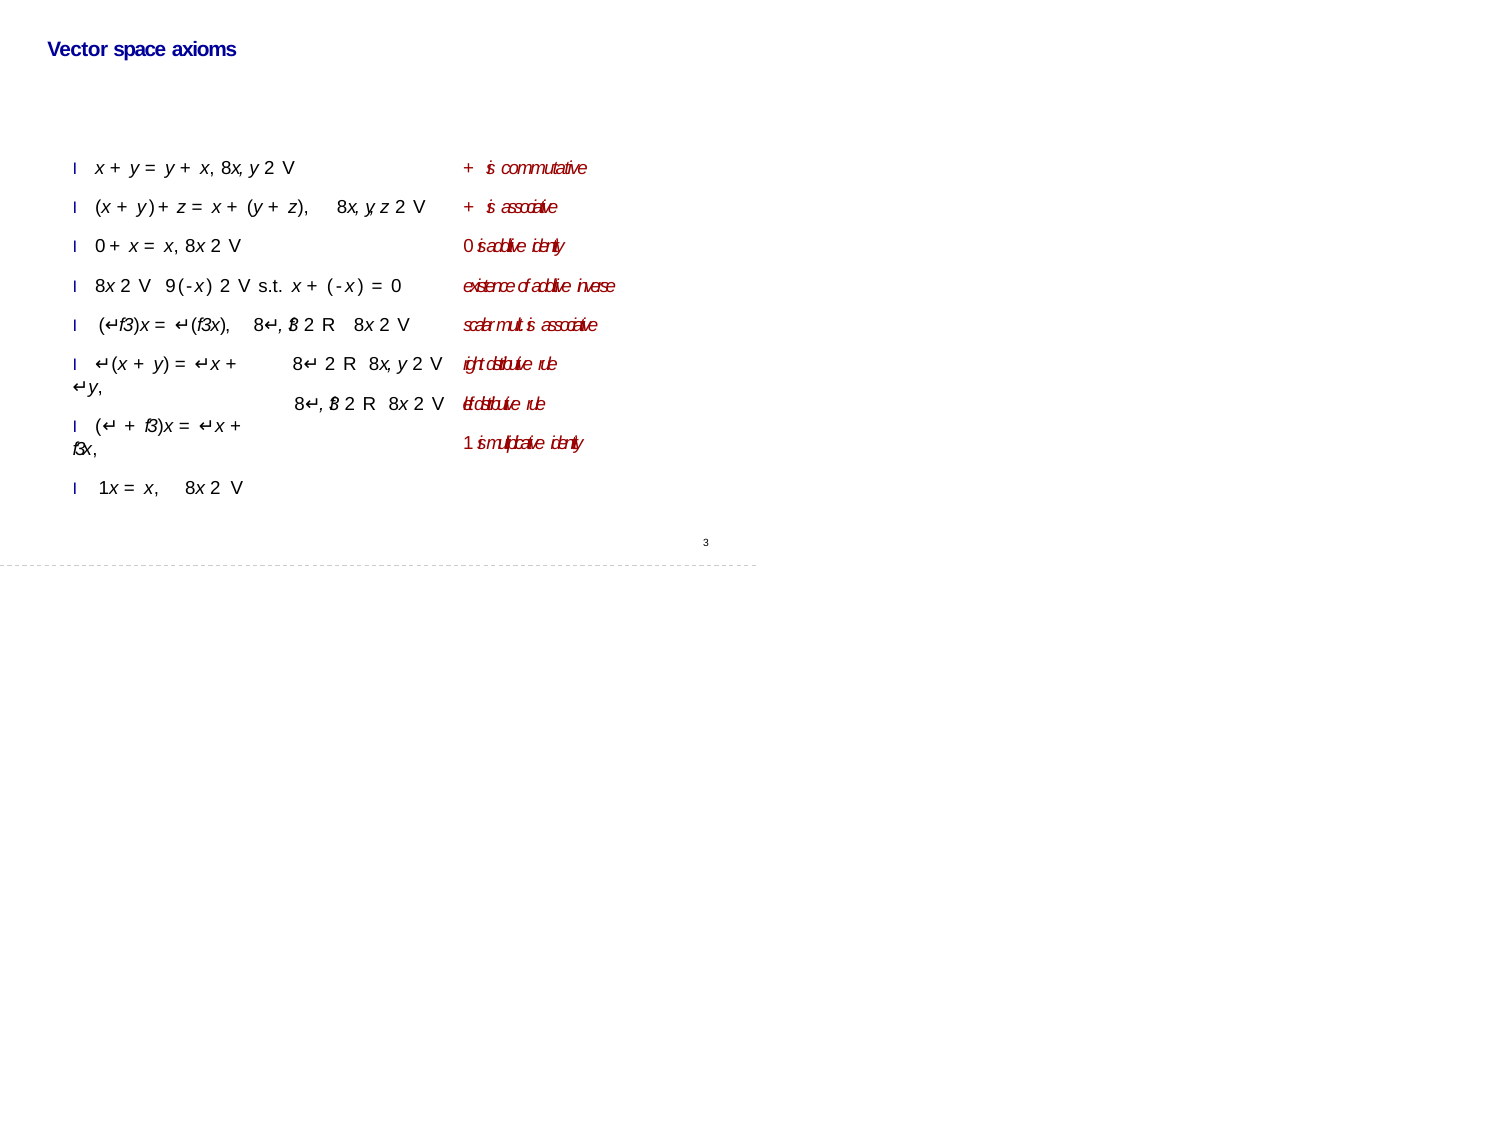

# Vector space axioms
I x + y = y + x, 8x, y 2 V
I (x + y)+ z = x + (y + z),
I 0+ x = x, 8x 2 V
+ is commutative
8x, y, z 2 V
+ is associative
0 is additive identity
I 8x 2 V   9(-x) 2 V s.t. x + (-x) = 0
I (↵f3)x = ↵(f3x),	8↵, f3 2 R   8x 2 V
existence of additive inverse
scalar mult. is associative
I ↵(x + y) = ↵x + ↵y,
I (↵ + f3)x = ↵x + f3x,
I 1x = x,	8x 2 V
8↵ 2 R  8x, y 2 V
8↵, f3 2 R  8x 2 V
right distributive rule
left distributive rule
1 is multiplicative identity
3